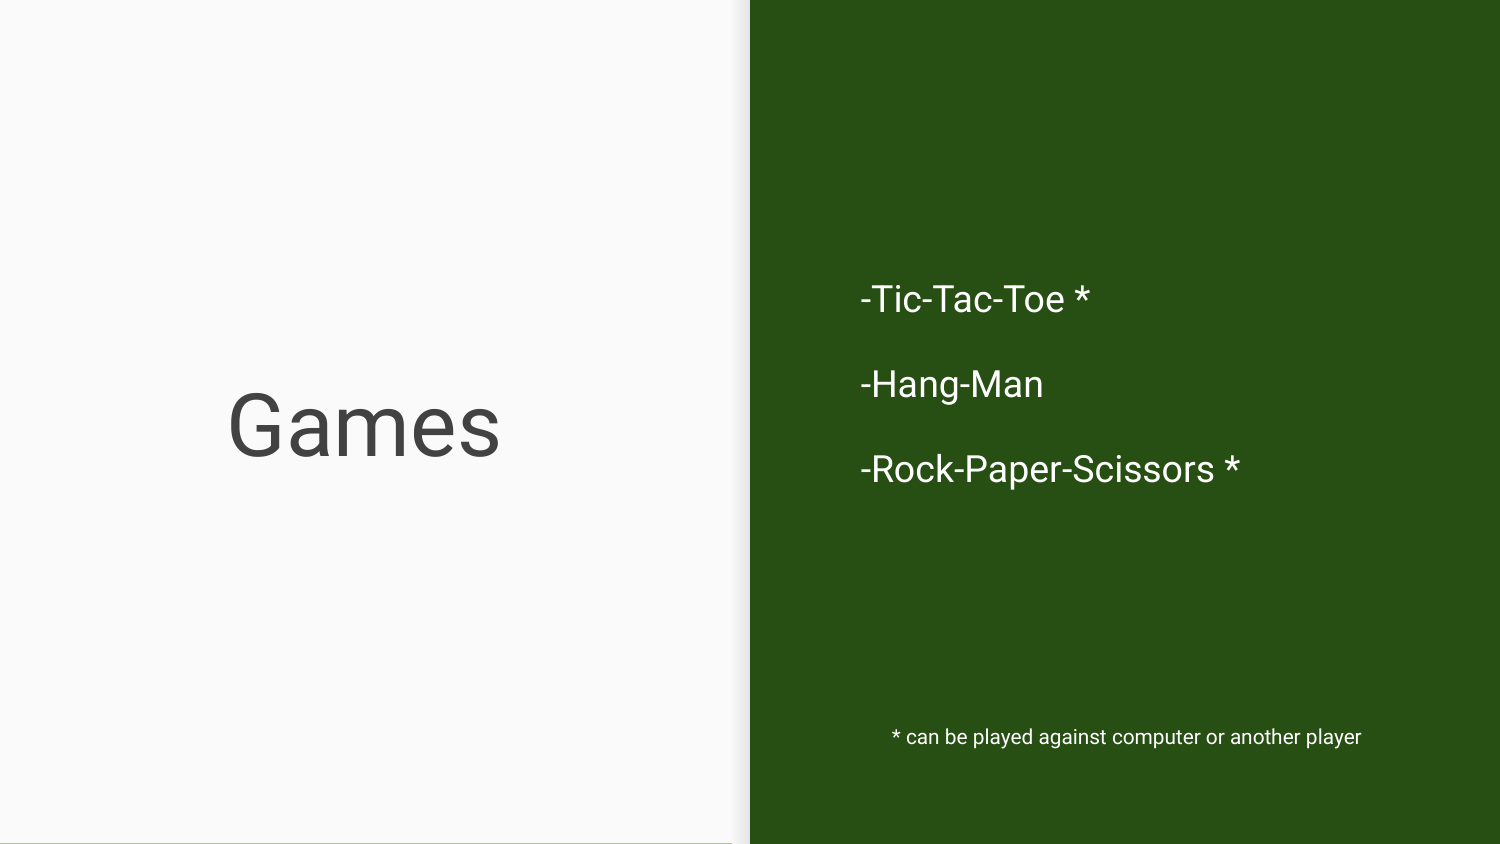

-Tic-Tac-Toe *
-Hang-Man
-Rock-Paper-Scissors *

# Games
* can be played against computer or another player